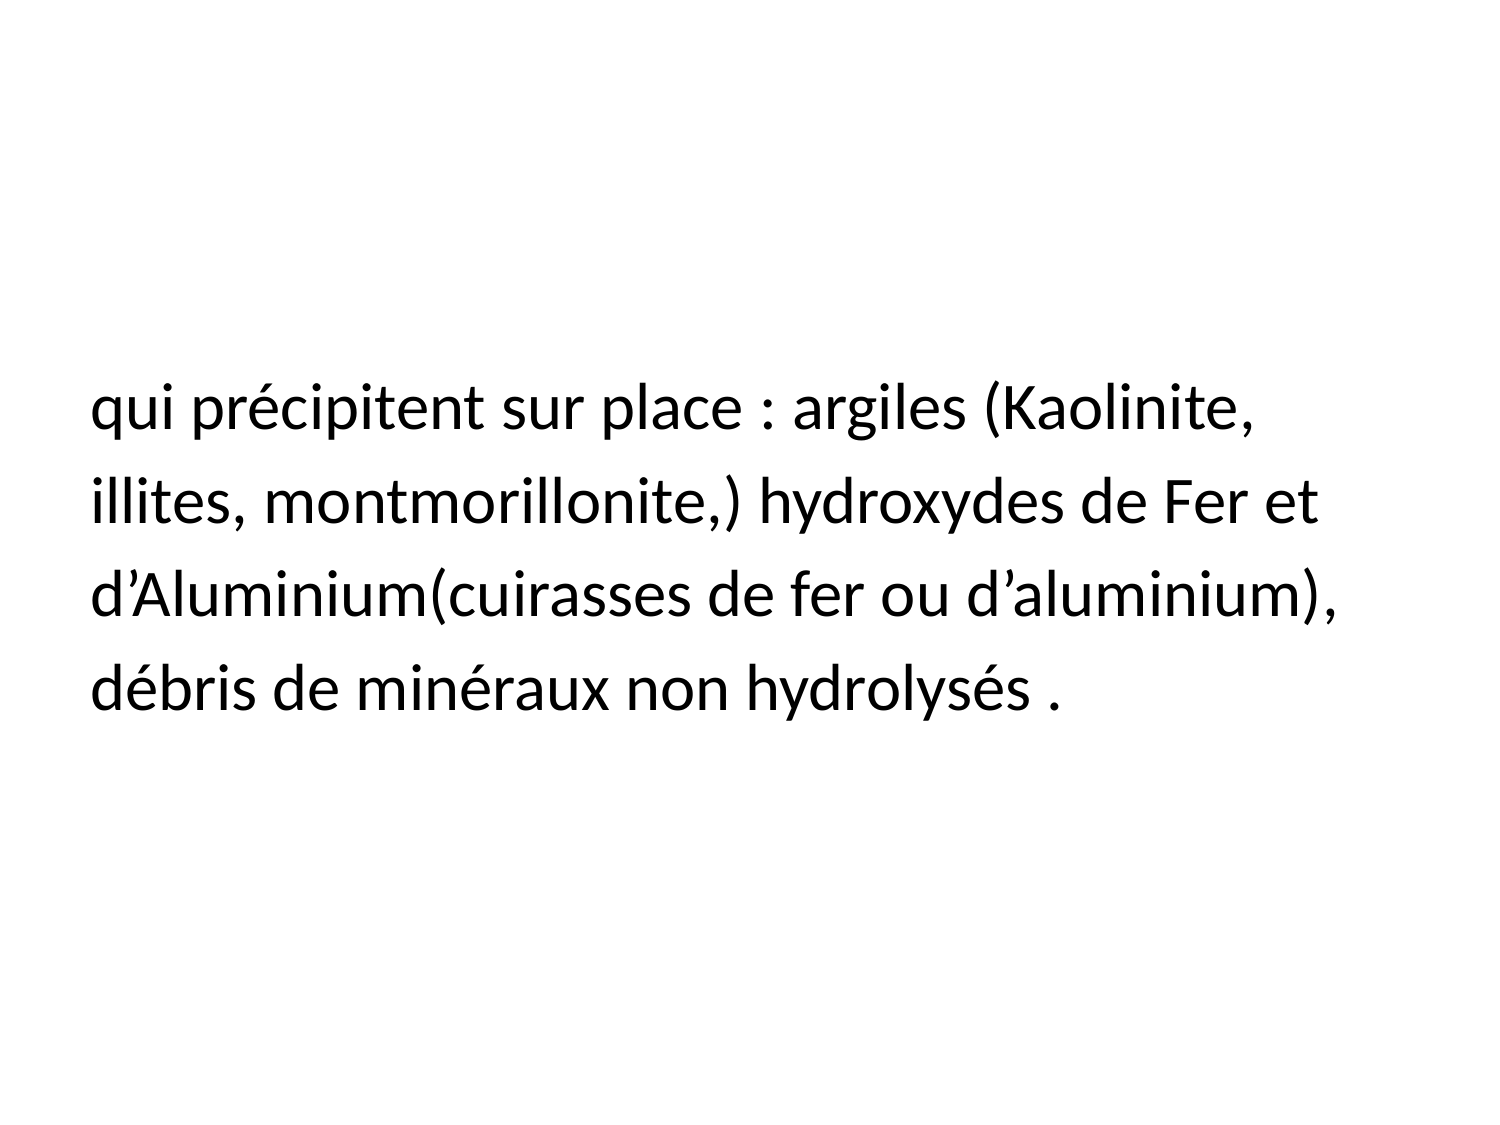

qui précipitent sur place : argiles (Kaolinite,
illites, montmorillonite,) hydroxydes de Fer et
d’Aluminium(cuirasses de fer ou d’aluminium),
débris de minéraux non hydrolysés .